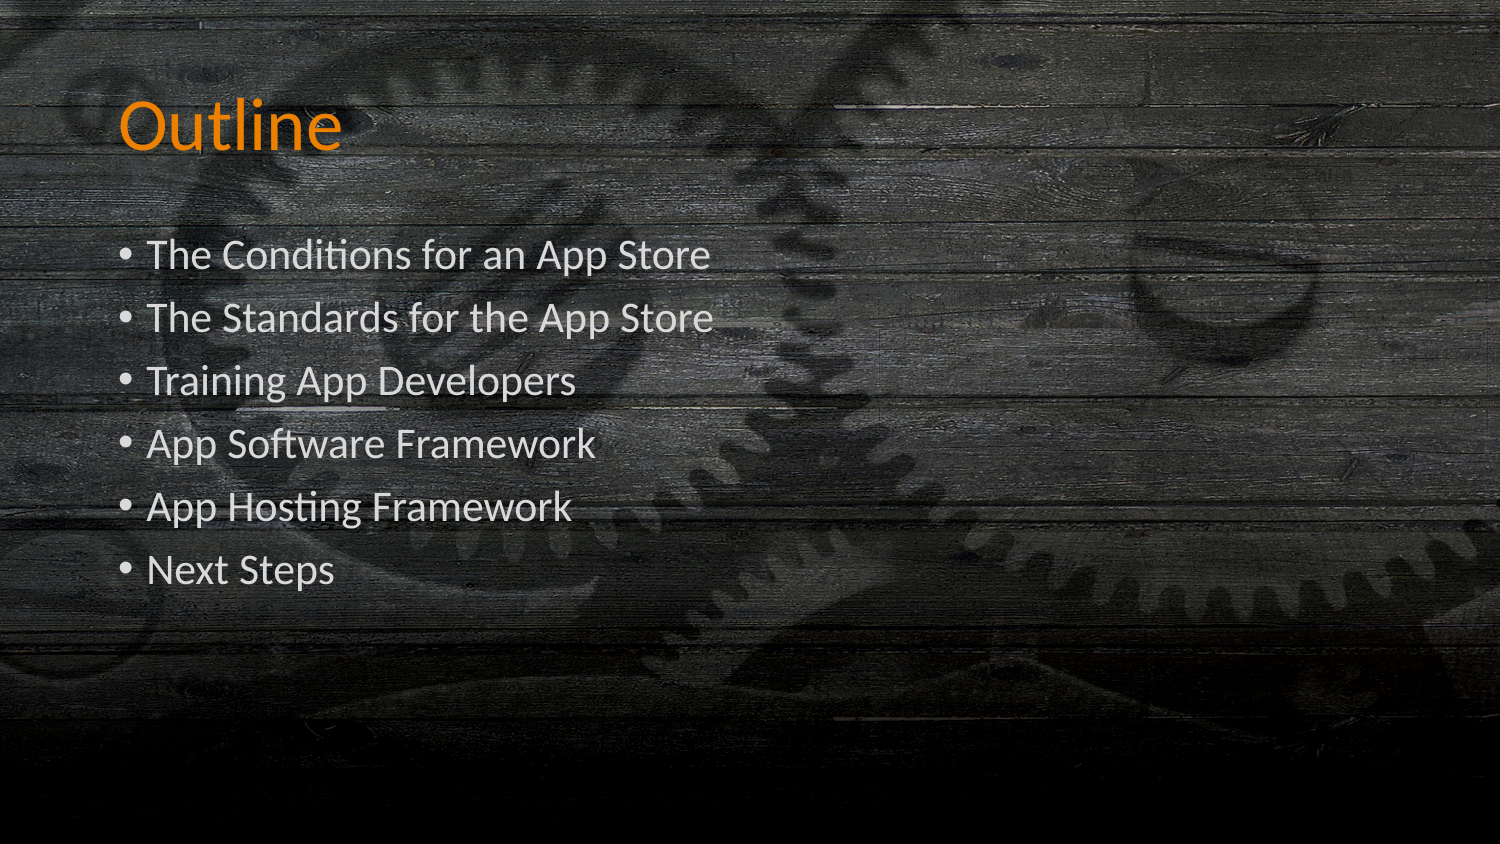

# Outline
The Conditions for an App Store
The Standards for the App Store
Training App Developers
App Software Framework
App Hosting Framework
Next Steps